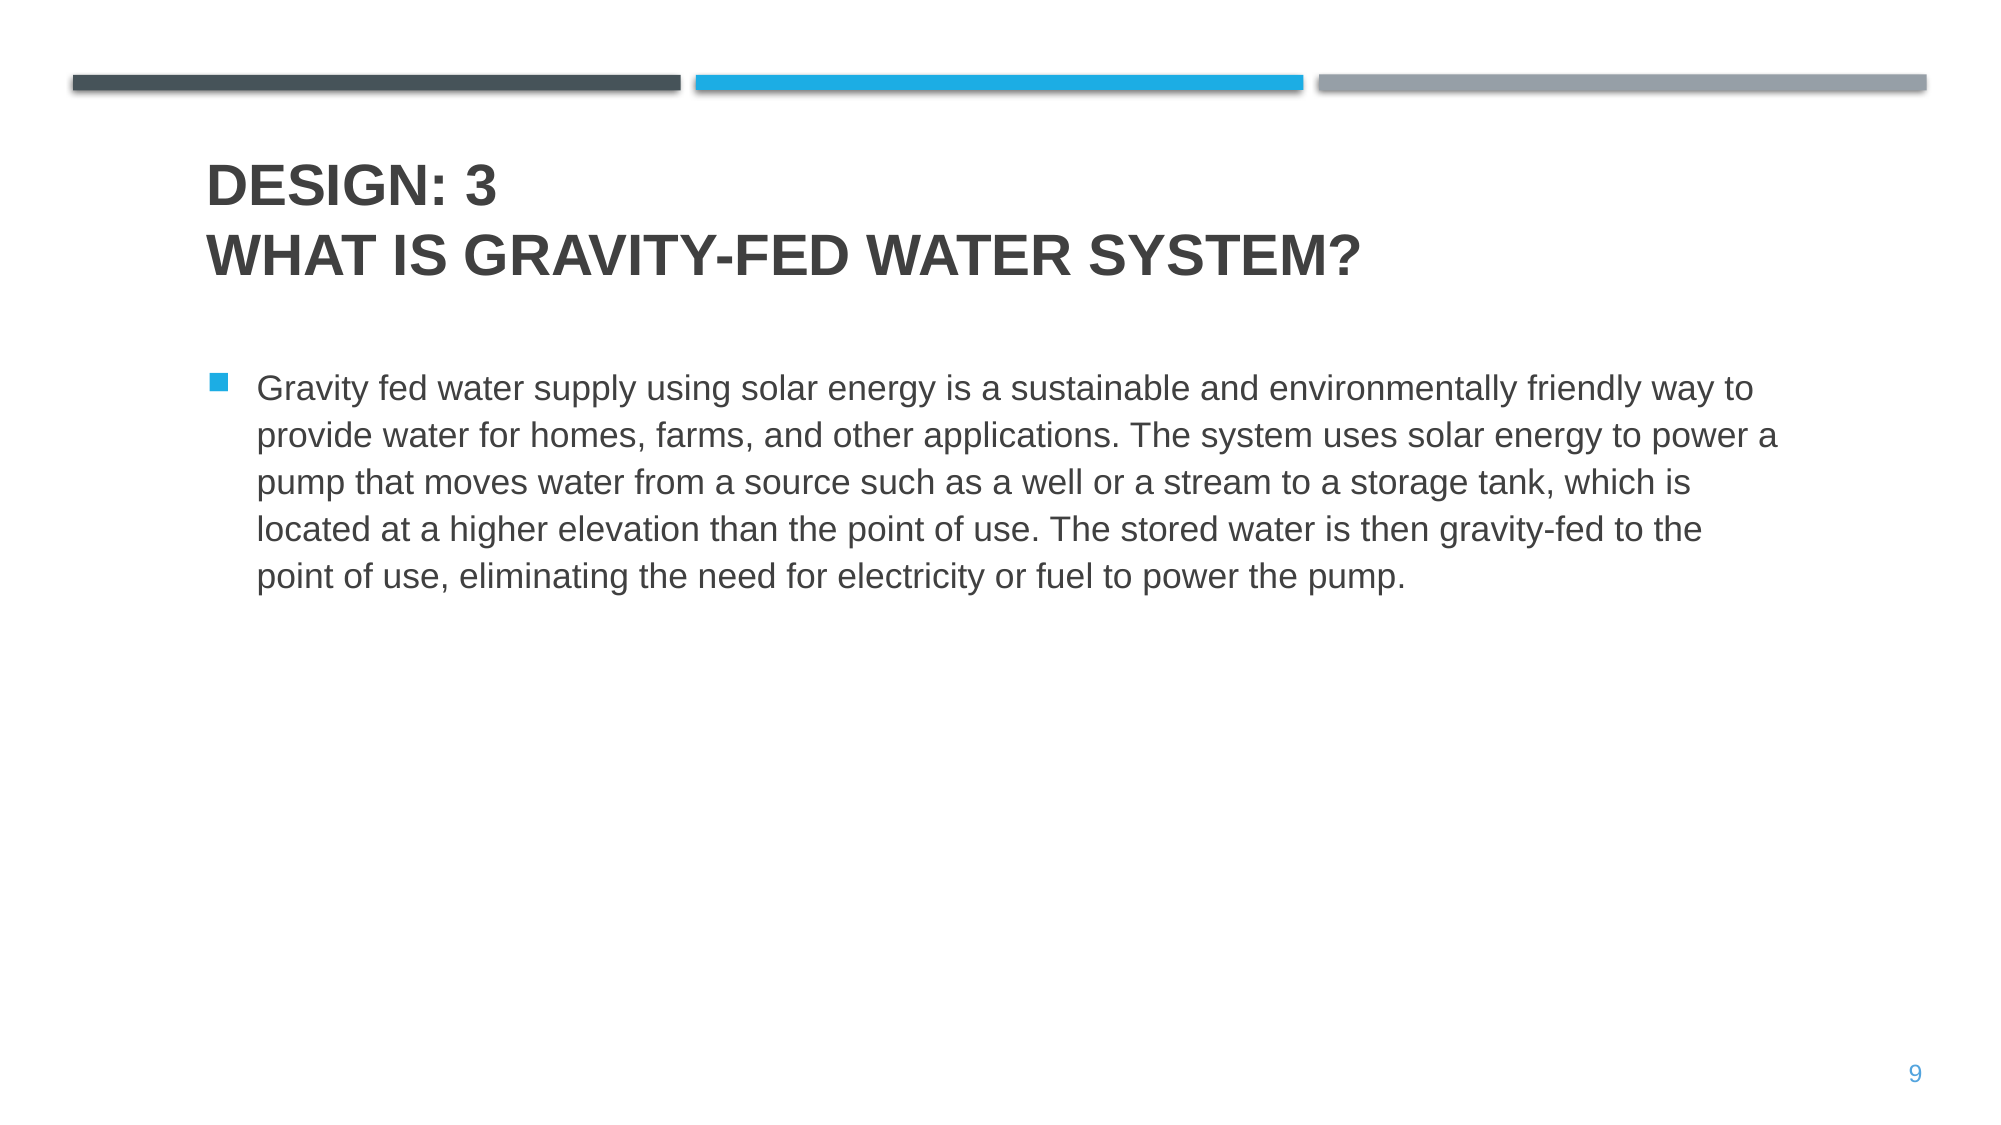

# Design: 3 What is Gravity-Fed Water System?
Gravity fed water supply using solar energy is a sustainable and environmentally friendly way to provide water for homes, farms, and other applications. The system uses solar energy to power a pump that moves water from a source such as a well or a stream to a storage tank, which is located at a higher elevation than the point of use. The stored water is then gravity-fed to the point of use, eliminating the need for electricity or fuel to power the pump.
9